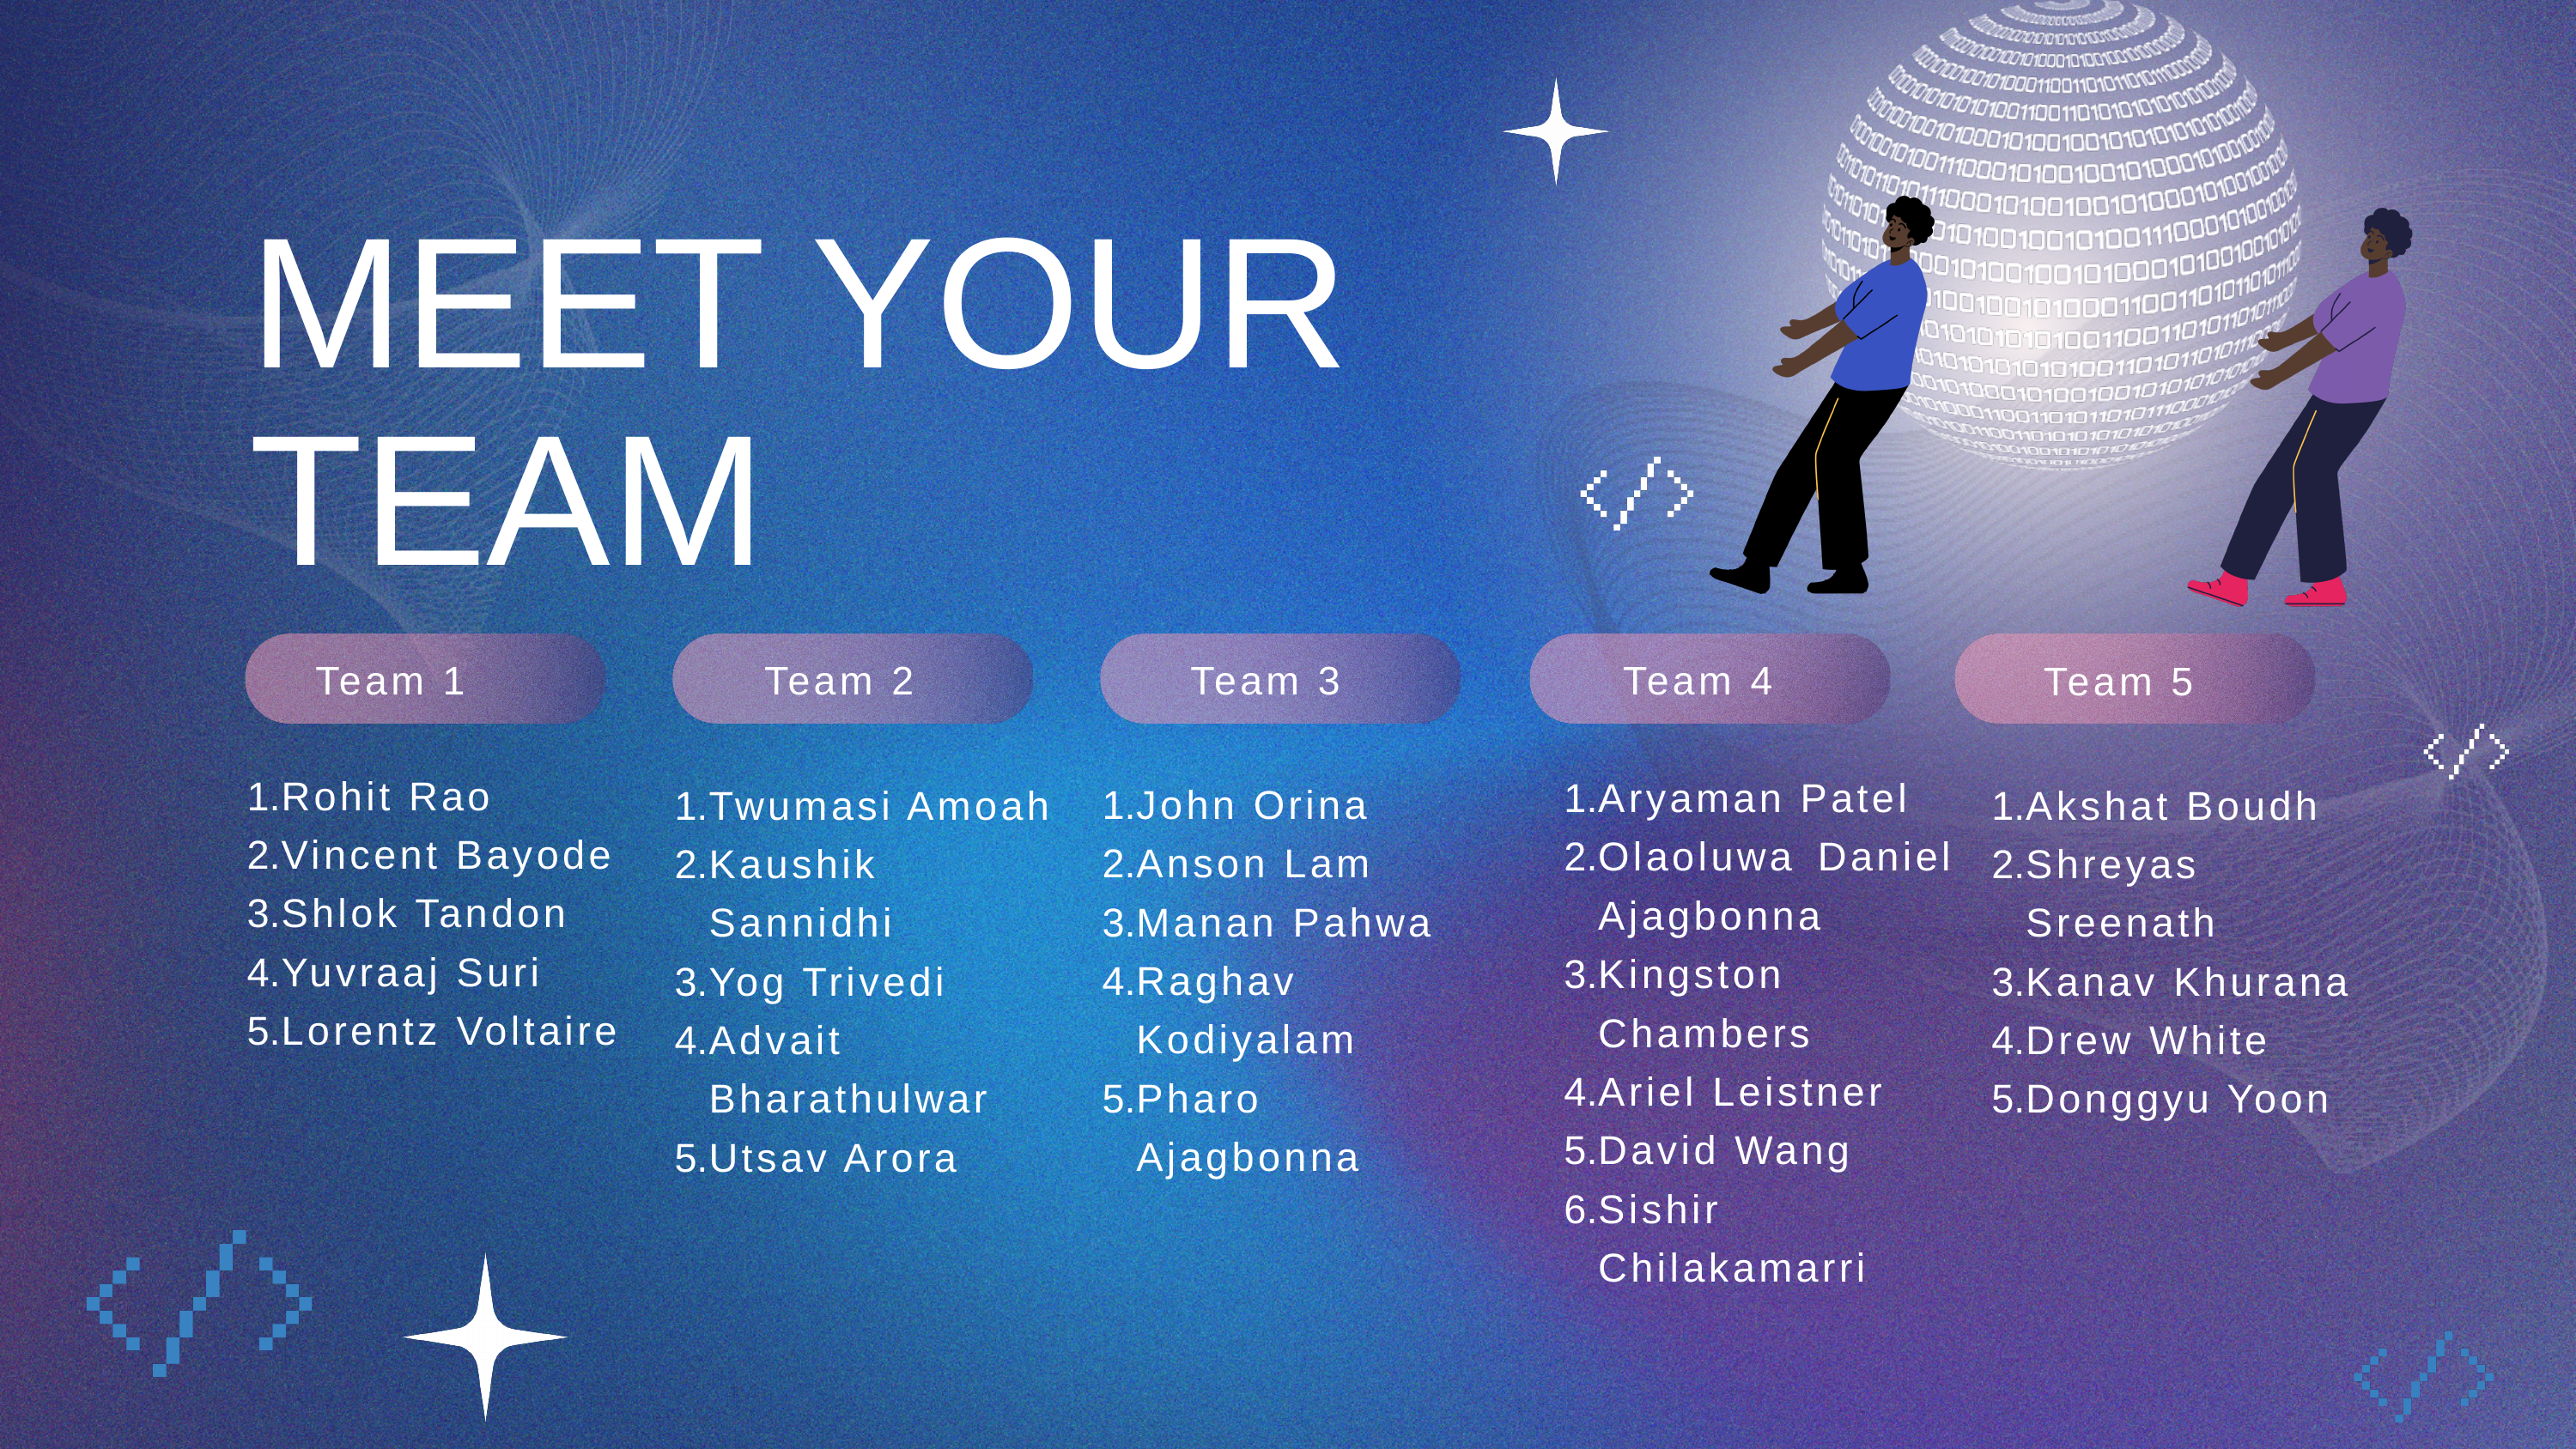

MEET YOUR TEAM

Team 1
Team 2
Team 3
Team 4
Team 5

Rohit Rao
Vincent Bayode
Shlok Tandon
Yuvraaj Suri
Lorentz Voltaire
Aryaman Patel
Olaoluwa Daniel Ajagbonna
Kingston Chambers
Ariel Leistner
David Wang
Sishir Chilakamarri
John Orina
Anson Lam
Manan Pahwa
Raghav Kodiyalam
Pharo Ajagbonna
Twumasi Amoah
Kaushik Sannidhi
Yog Trivedi
Advait Bharathulwar
Utsav Arora

Akshat Boudh
Shreyas Sreenath
Kanav Khurana
Drew White
Donggyu Yoon